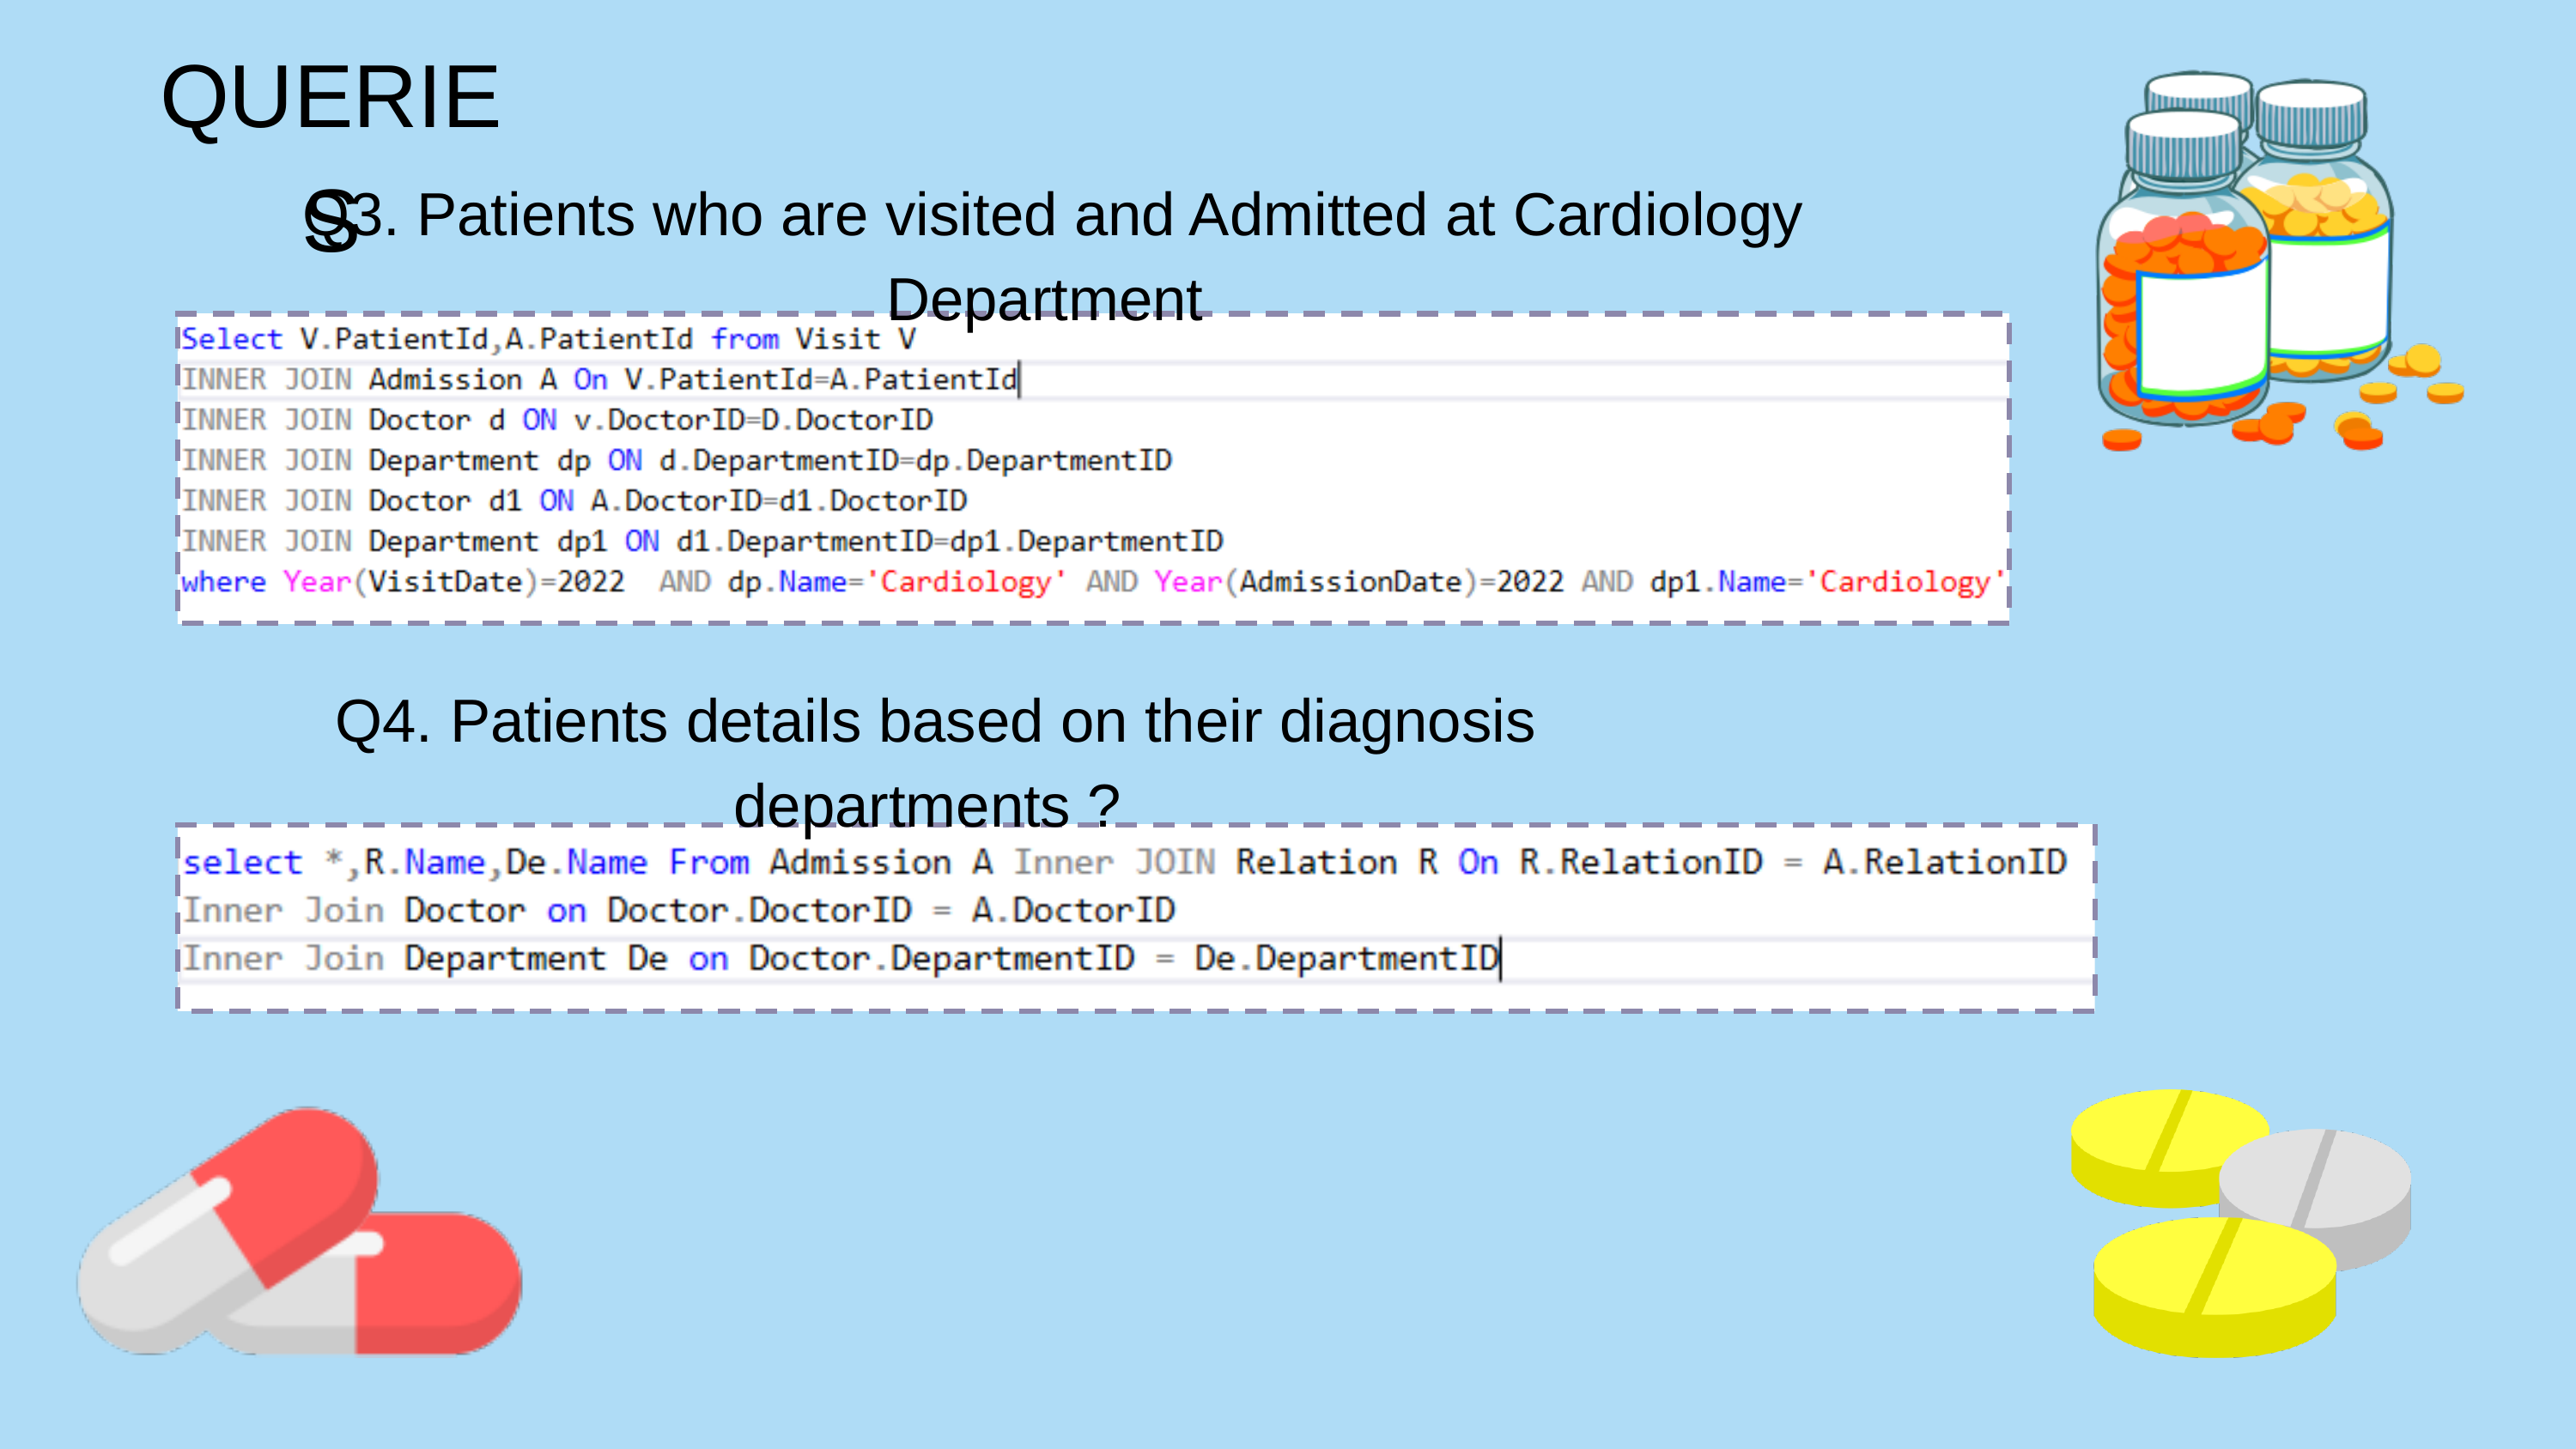

QUERIES

 Q3. Patients who are visited and Admitted at Cardiology Department

 Q4. Patients details based on their diagnosis departments ?